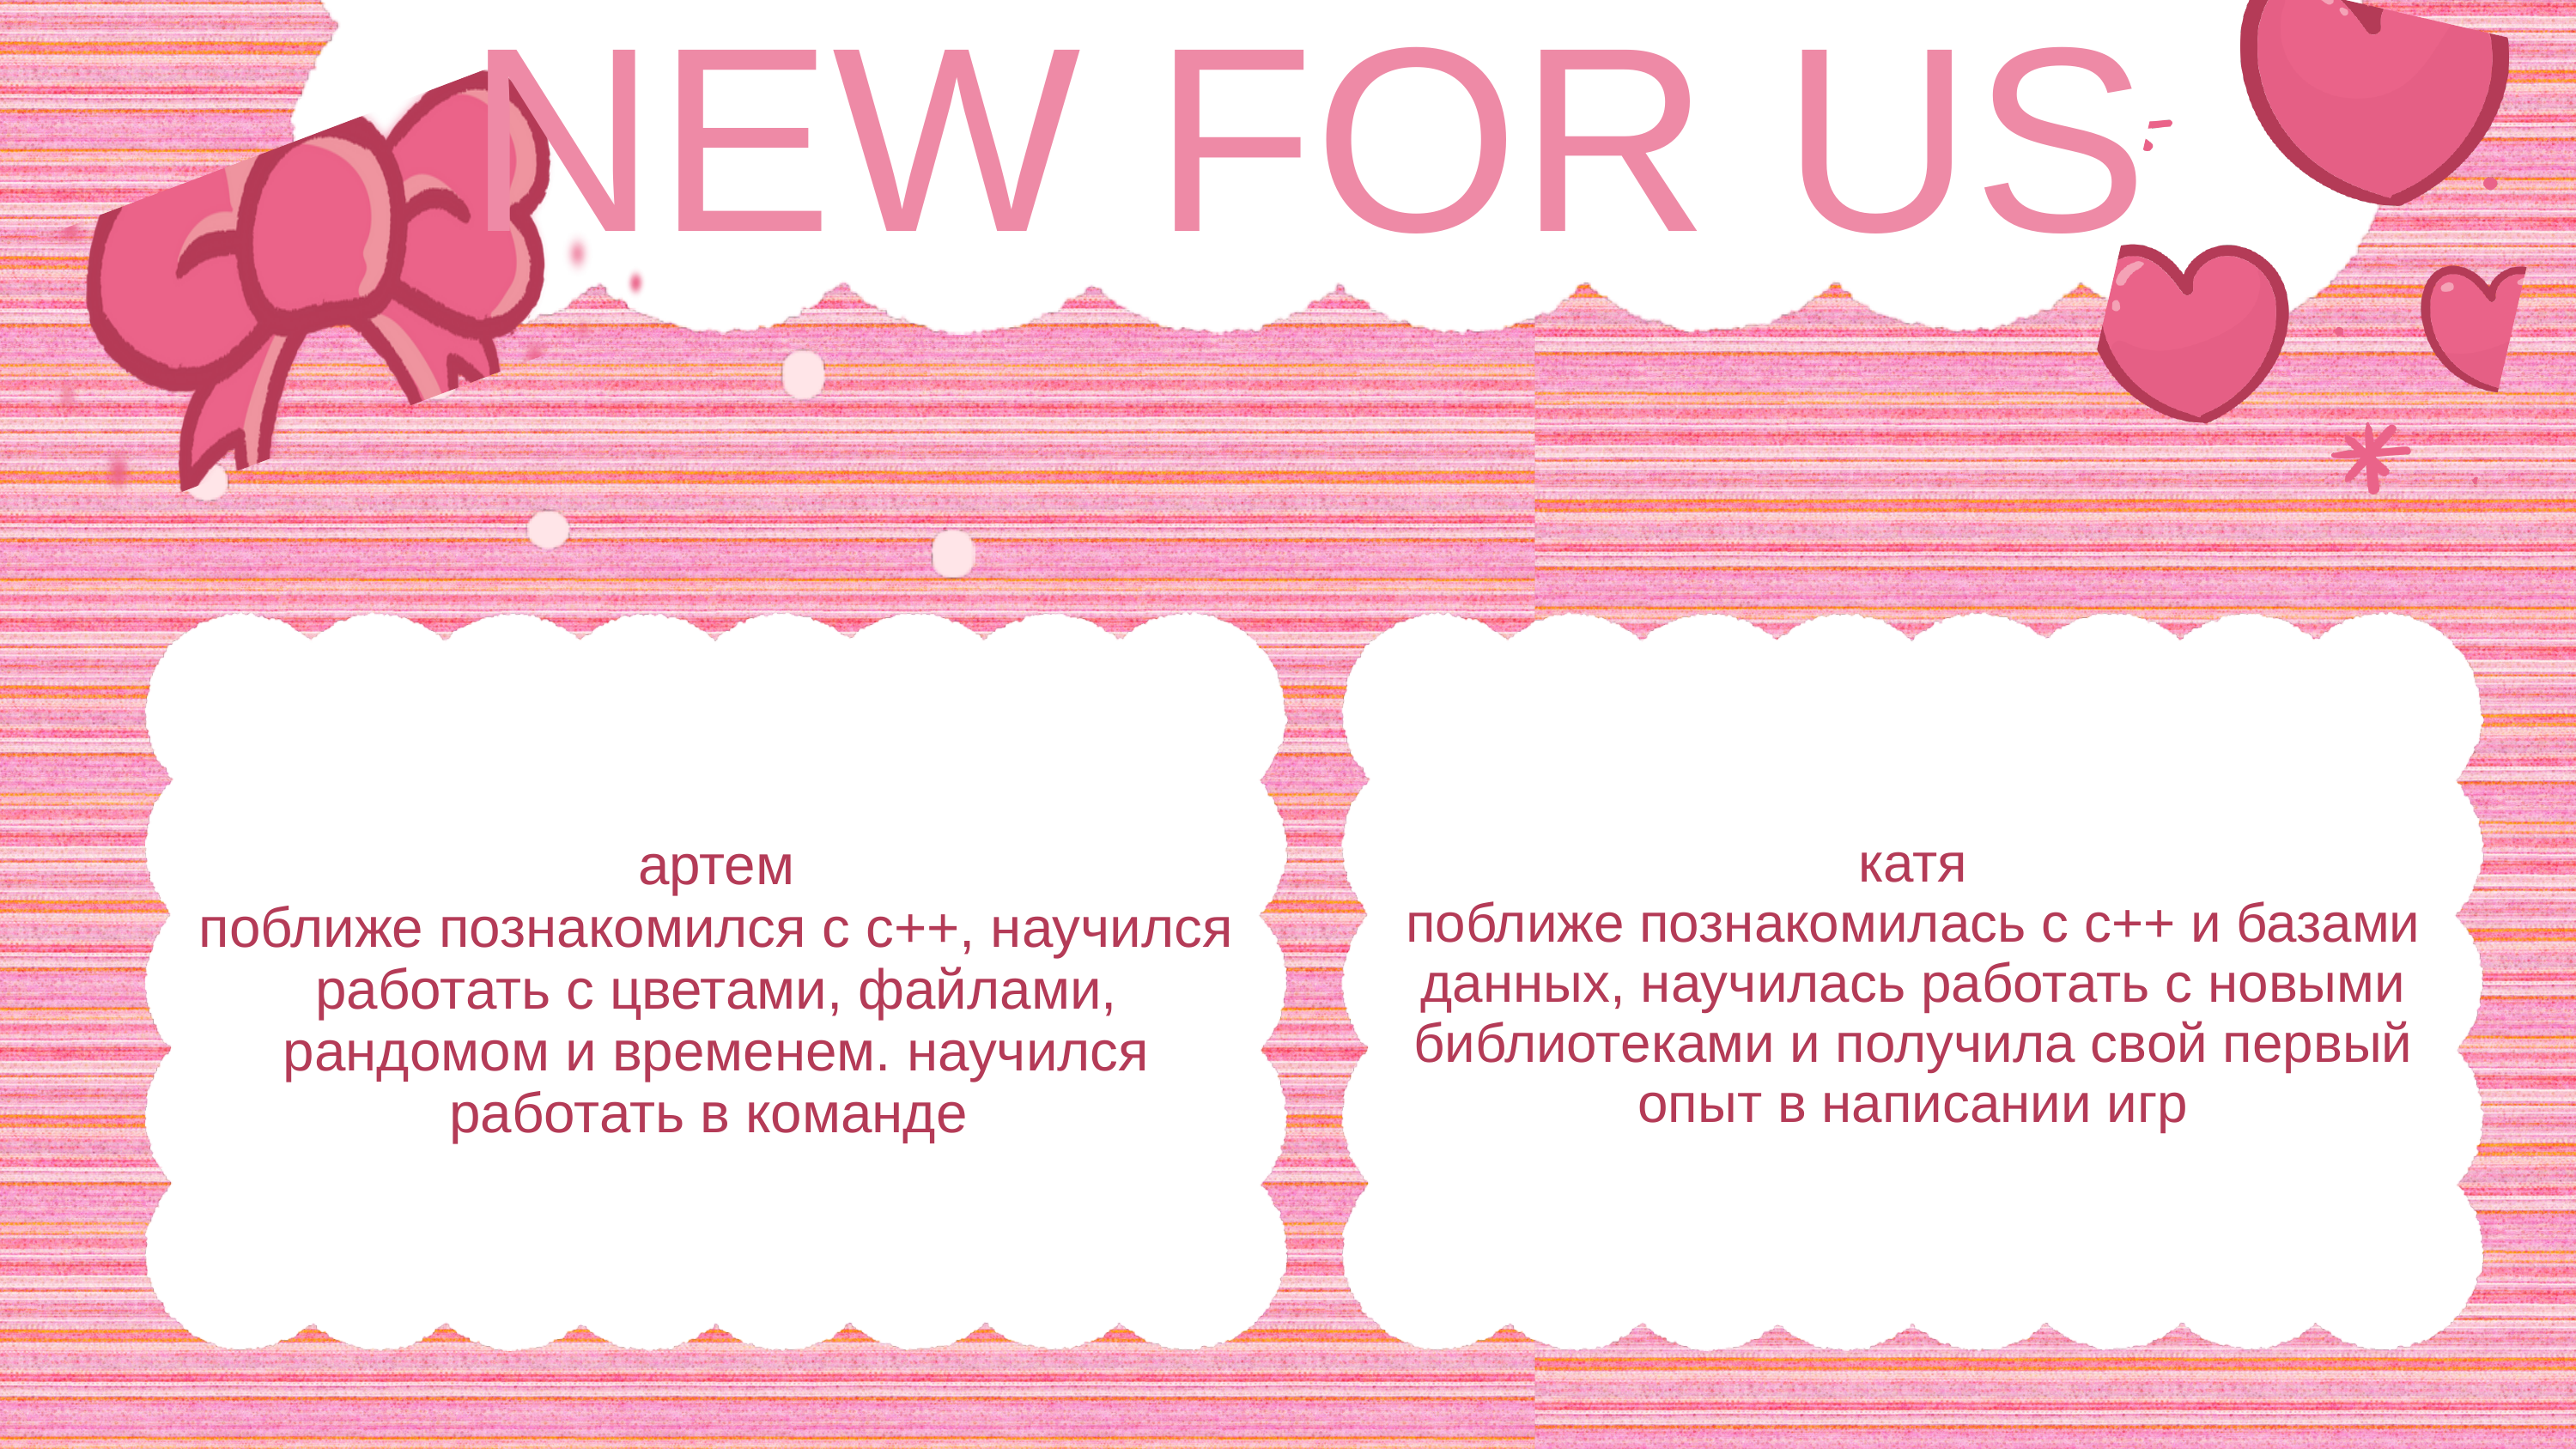

NEW FOR US

катя
поближе познакомилась с c++ и базами данных, научилась работать с новыми библиотеками и получила свой первый опыт в написании игр

артем
поближе познакомился с с++, научился работать с цветами, файлами, рандомом и временем. научился работать в команде